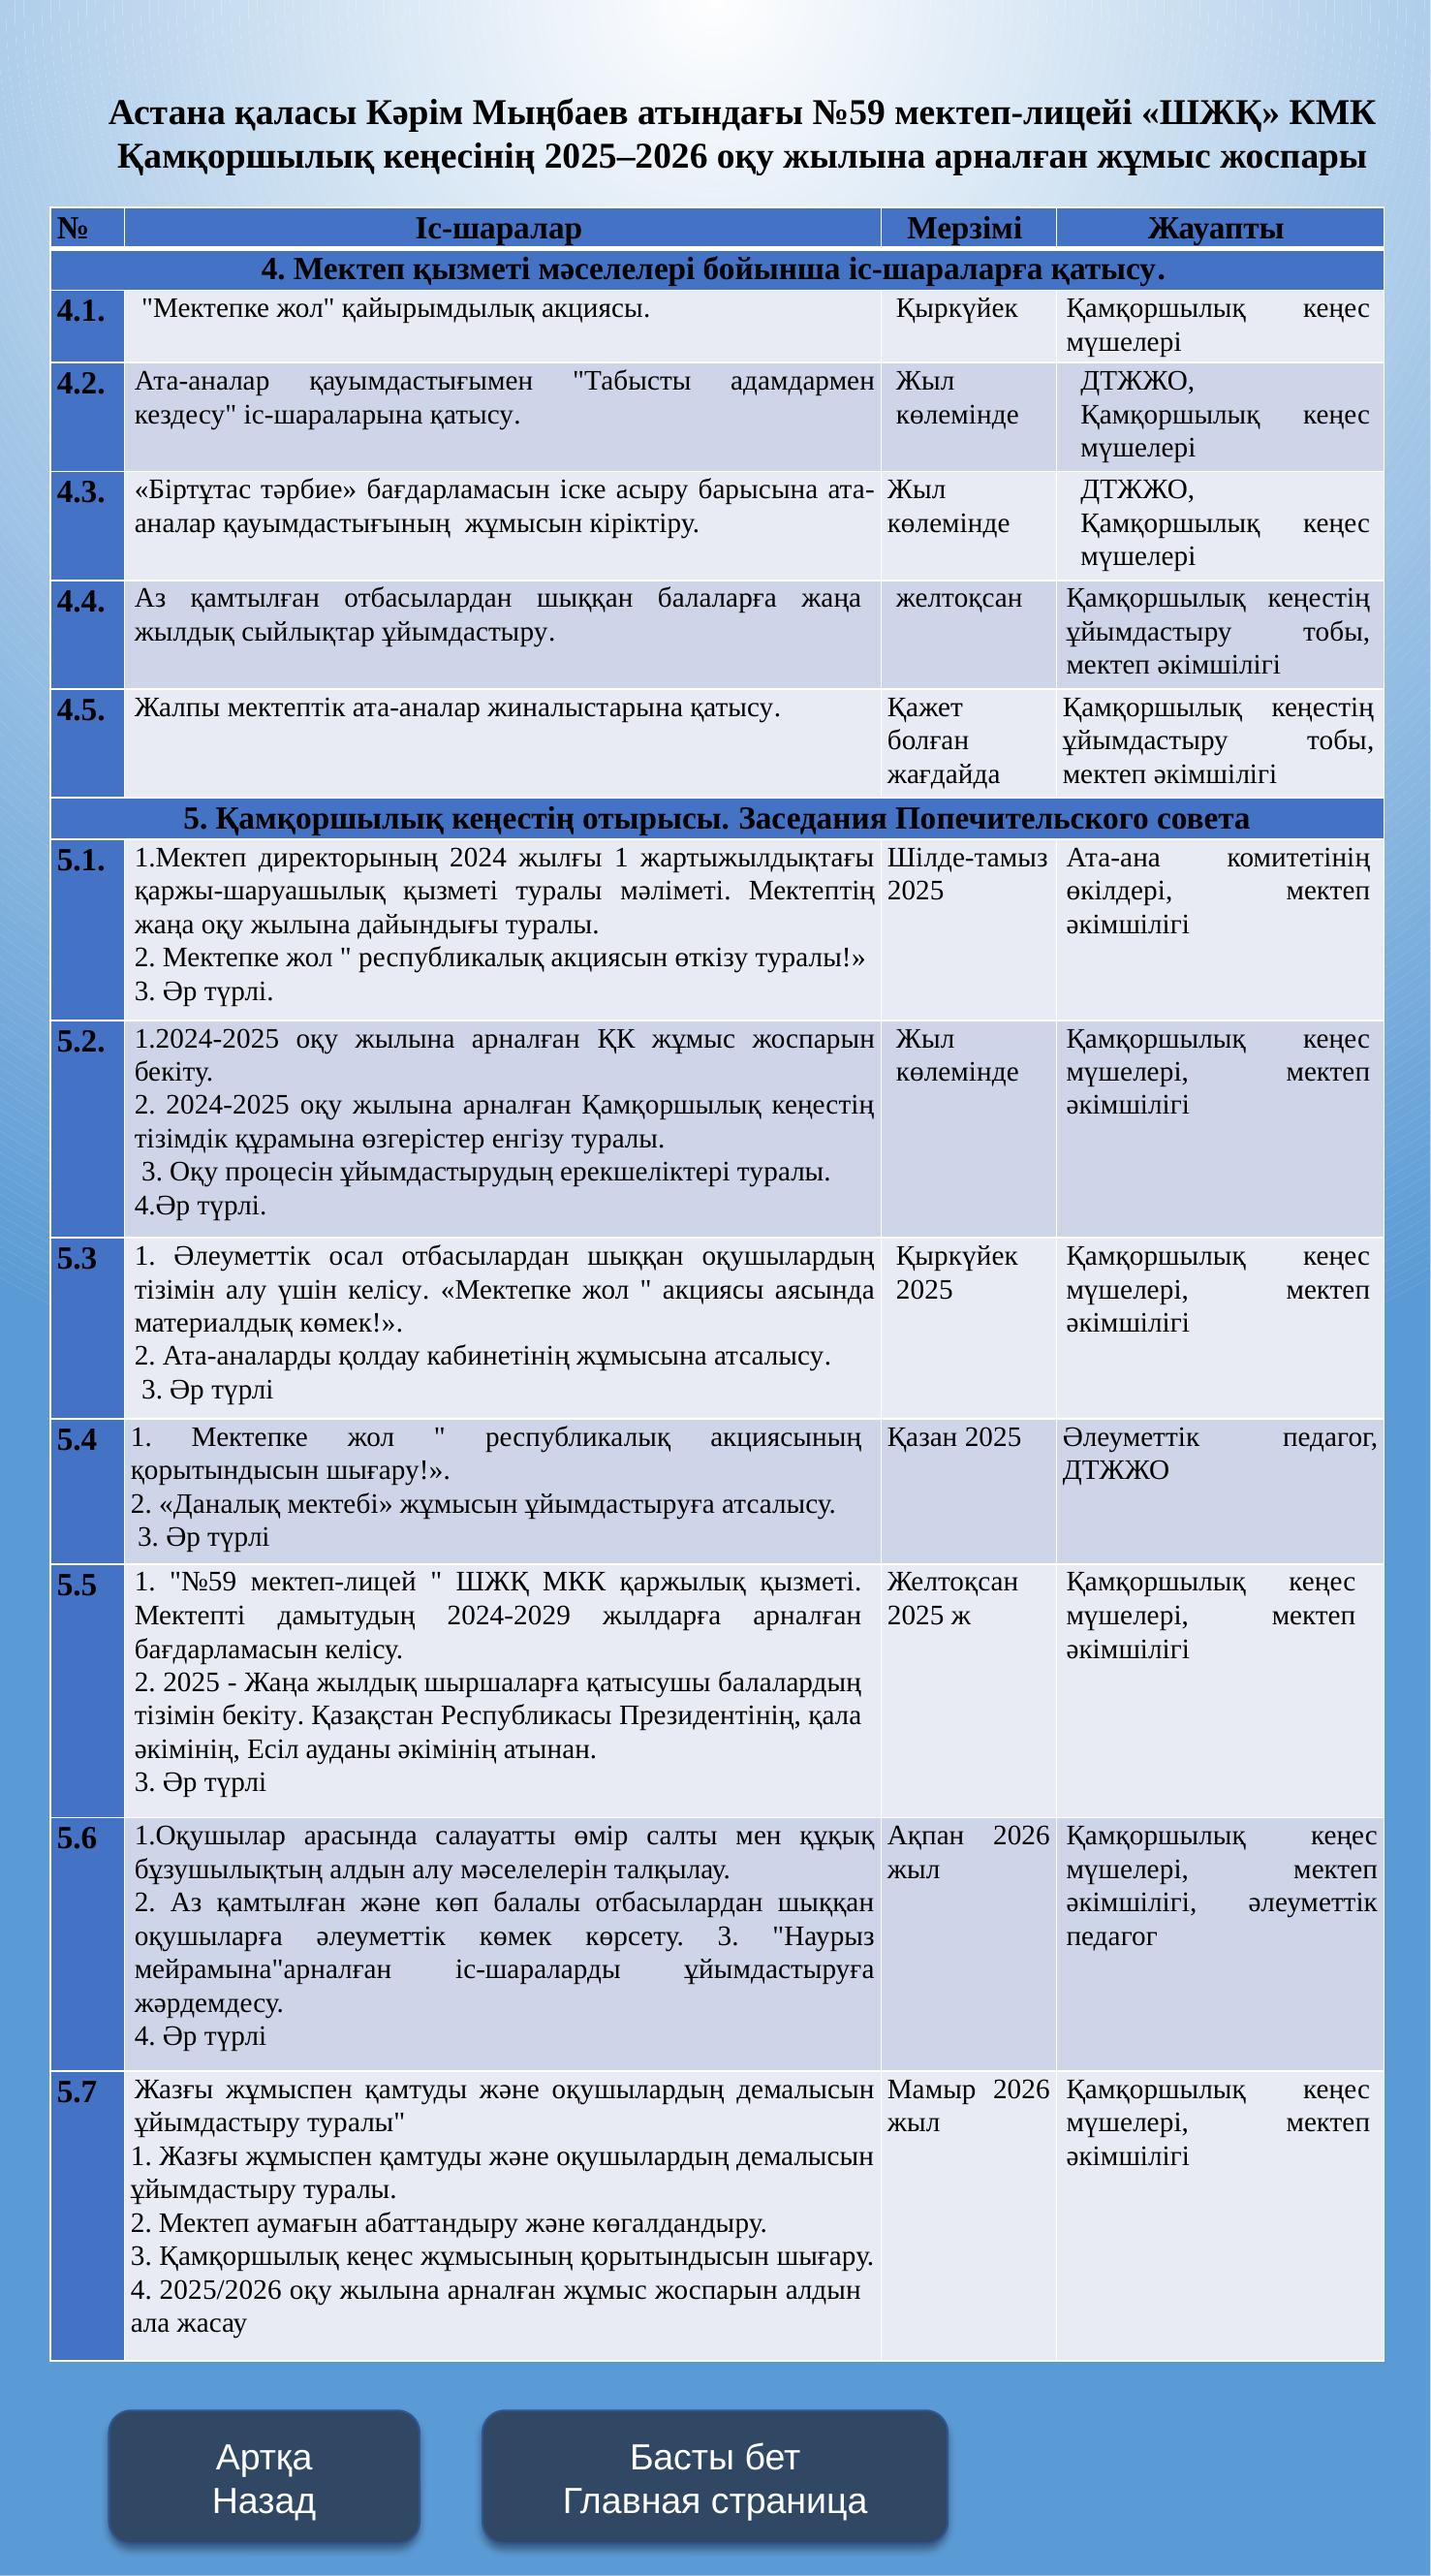

Астана қаласы Кәрім Мыңбаев атындағы №59 мектеп-лицейі «ШЖҚ» КМК Қамқоршылық кеңесінің 2025–2026 оқу жылына арналған жұмыс жоспары
| № | Іс-шаралар | Мерзімі | Жауапты |
| --- | --- | --- | --- |
| 4. Мектеп қызметі мәселелері бойынша іс-шараларға қатысу. |  |  |  |
| 4.1. | "Мектепке жол" қайырымдылық акциясы. | Қыркүйек | Қамқоршылық кеңес мүшелері |
| 4.2. | Ата-аналар қауымдастығымен "Табысты адамдармен кездесу" іс-шараларына қатысу. | Жыл көлемінде | ДТЖЖО, Қамқоршылық кеңес мүшелері |
| 4.3. | «Біртұтас тәрбие» бағдарламасын іске асыру барысына ата-аналар қауымдастығының жұмысын кіріктіру. | Жыл көлемінде | ДТЖЖО, Қамқоршылық кеңес мүшелері |
| 4.4. | Аз қамтылған отбасылардан шыққан балаларға жаңа жылдық сыйлықтар ұйымдастыру. | желтоқсан | Қамқоршылық кеңестің ұйымдастыру тобы, мектеп әкімшілігі |
| 4.5. | Жалпы мектептік ата-аналар жиналыстарына қатысу. | Қажет болған жағдайда | Қамқоршылық кеңестің ұйымдастыру тобы, мектеп әкімшілігі |
| 5. Қамқоршылық кеңестің отырысы. Заседания Попечительского совета |  |  |  |
| 5.1. | 1.Мектеп директорының 2024 жылғы 1 жартыжылдықтағы қаржы-шаруашылық қызметі туралы мәліметі. Мектептің жаңа оқу жылына дайындығы туралы. 2. Мектепке жол " республикалық акциясын өткізу туралы!» 3. Әр түрлі. | Шілде-тамыз 2025 | Ата-ана комитетінің өкілдері, мектеп әкімшілігі |
| 5.2. | 1.2024-2025 оқу жылына арналған ҚК жұмыс жоспарын бекіту. 2. 2024-2025 оқу жылына арналған Қамқоршылық кеңестің тізімдік құрамына өзгерістер енгізу туралы. 3. Оқу процесін ұйымдастырудың ерекшеліктері туралы. 4.Әр түрлі. | Жыл көлемінде | Қамқоршылық кеңес мүшелері, мектеп әкімшілігі |
| 5.3 | 1. Әлеуметтік осал отбасылардан шыққан оқушылардың тізімін алу үшін келісу. «Мектепке жол " акциясы аясында материалдық көмек!». 2. Ата-аналарды қолдау кабинетінің жұмысына атсалысу. 3. Әр түрлі | Қыркүйек 2025 | Қамқоршылық кеңес мүшелері, мектеп әкімшілігі |
| 5.4 | 1. Мектепке жол " республикалық акциясының қорытындысын шығару!». 2. «Даналық мектебі» жұмысын ұйымдастыруға атсалысу. 3. Әр түрлі | Қазан 2025 | Әлеуметтік педагог, ДТЖЖО |
| 5.5 | 1. "№59 мектеп-лицей " ШЖҚ МКК қаржылық қызметі. Мектепті дамытудың 2024-2029 жылдарға арналған бағдарламасын келісу. 2. 2025 - Жаңа жылдық шыршаларға қатысушы балалардың тізімін бекіту. Қазақстан Республикасы Президентінің, қала әкімінің, Есіл ауданы әкімінің атынан. 3. Әр түрлі | Желтоқсан 2025 ж | Қамқоршылық кеңес мүшелері, мектеп әкімшілігі |
| 5.6 | 1.Оқушылар арасында салауатты өмір салты мен құқық бұзушылықтың алдын алу мәселелерін талқылау. 2. Аз қамтылған және көп балалы отбасылардан шыққан оқушыларға әлеуметтік көмек көрсету. 3. "Наурыз мейрамына"арналған іс-шараларды ұйымдастыруға жәрдемдесу. 4. Әр түрлі | Ақпан 2026 жыл | Қамқоршылық кеңес мүшелері, мектеп әкімшілігі, әлеуметтік педагог |
| 5.7 | Жазғы жұмыспен қамтуды және оқушылардың демалысын ұйымдастыру туралы" 1. Жазғы жұмыспен қамтуды және оқушылардың демалысын ұйымдастыру туралы. 2. Мектеп аумағын абаттандыру және көгалдандыру. 3. Қамқоршылық кеңес жұмысының қорытындысын шығару. 4. 2025/2026 оқу жылына арналған жұмыс жоспарын алдын ала жасау | Мамыр 2026 жыл | Қамқоршылық кеңес мүшелері, мектеп әкімшілігі |

Артқа
Назад
Басты бет
Главная страница